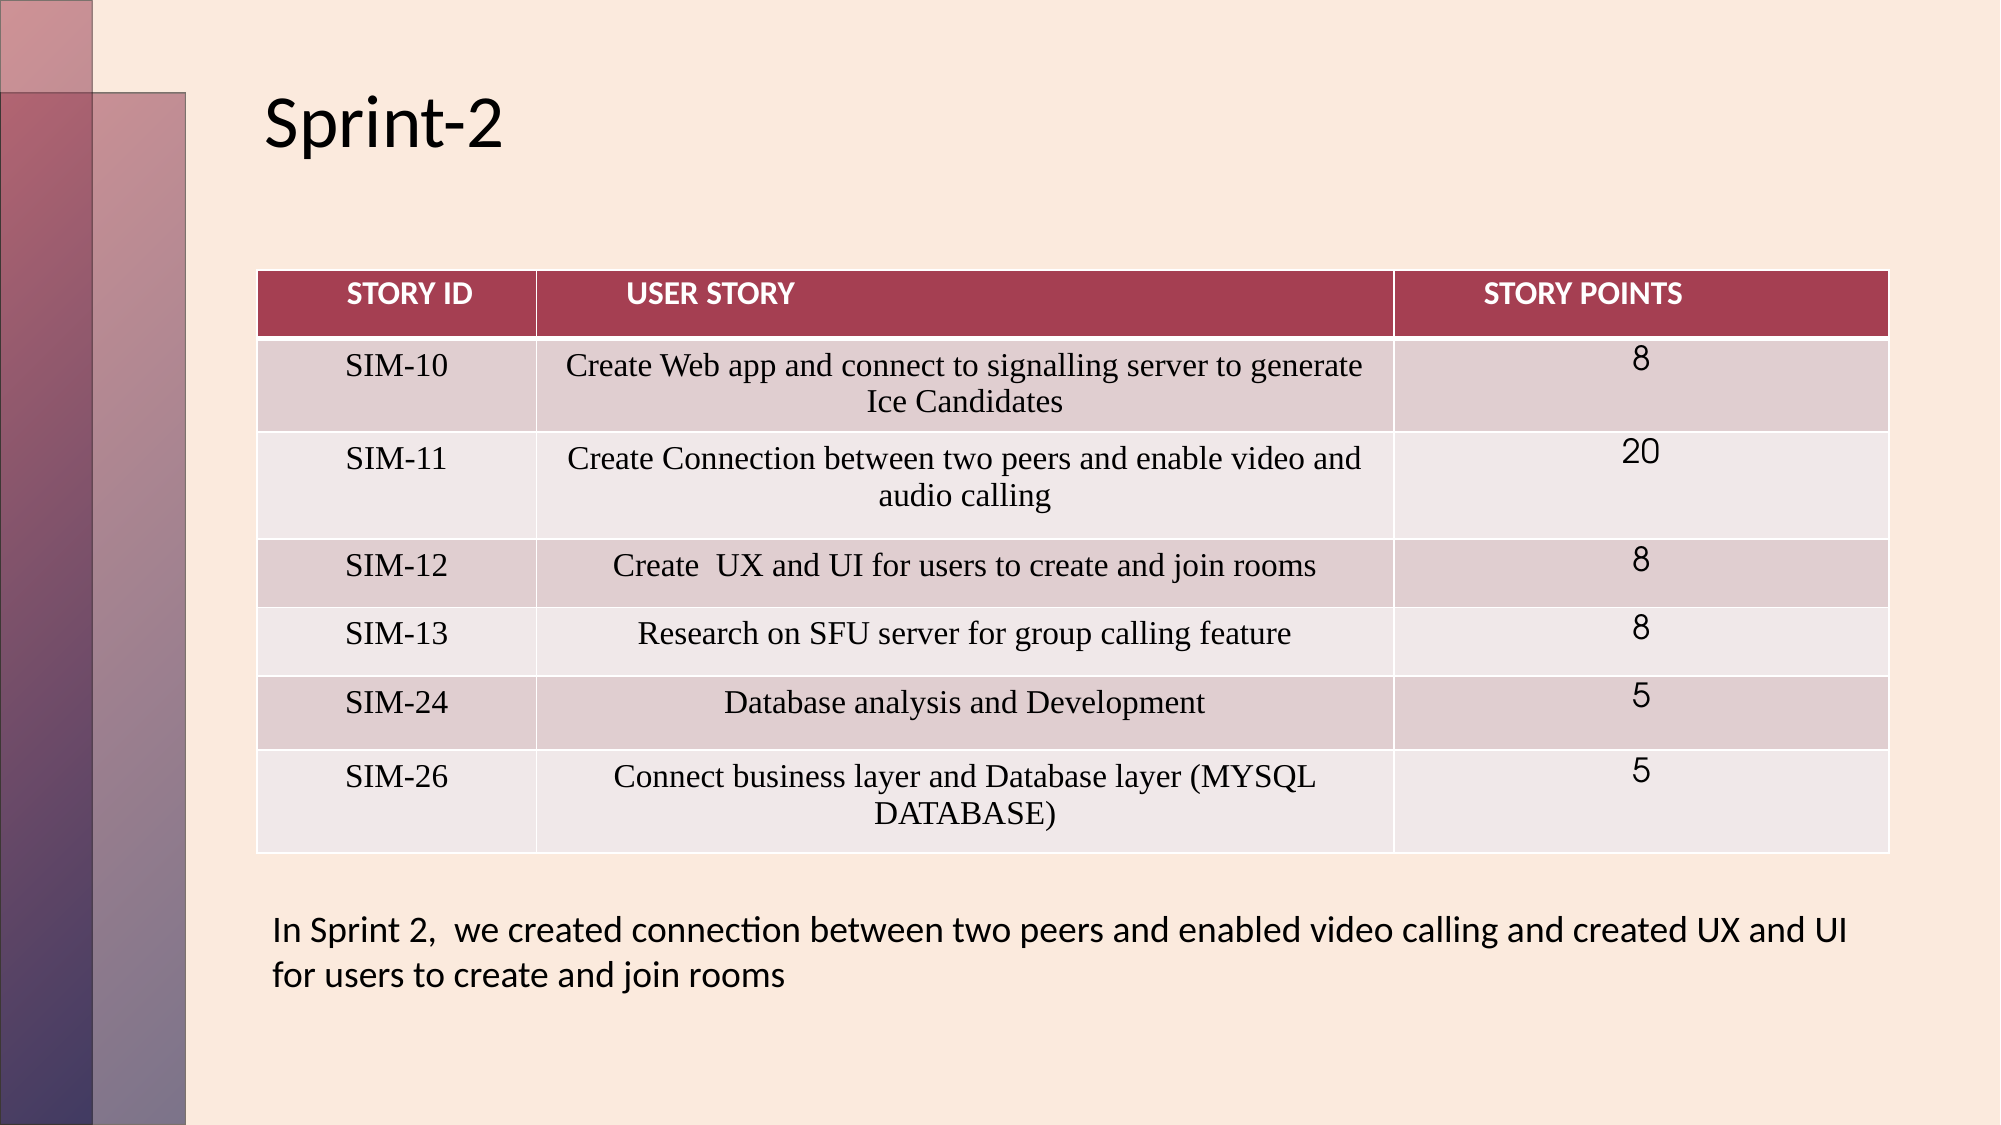

Sprint-2
| STORY ID | USER STORY | STORY POINTS |
| --- | --- | --- |
| SIM-10 | Create Web app and connect to signalling server to generate Ice Candidates | 8 |
| SIM-11 | Create Connection between two peers and enable video and audio calling | 20 |
| SIM-12 | Create UX and UI for users to create and join rooms | 8 |
| SIM-13 | Research on SFU server for group calling feature | 8 |
| SIM-24 | Database analysis and Development | 5 |
| SIM-26 | Connect business layer and Database layer (MYSQL DATABASE) | 5 |
In Sprint 2,  we created connection between two peers and enabled video calling and created UX and UI for users to create and join rooms